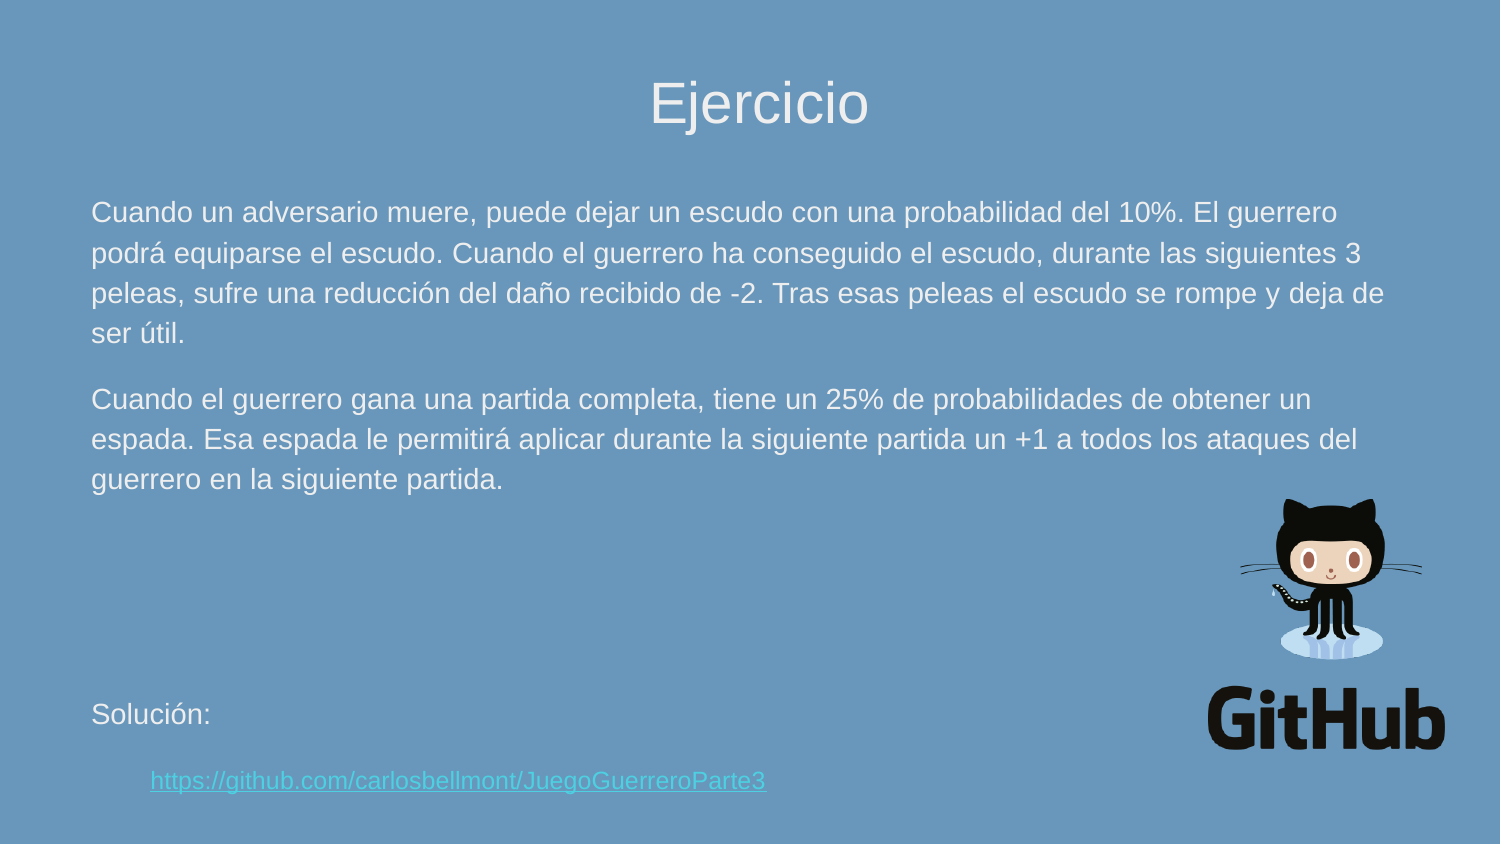

Cuando un adversario muere, puede dejar un escudo con una probabilidad del 10%. El guerrero podrá equiparse el escudo. Cuando el guerrero ha conseguido el escudo, durante las siguientes 3 peleas, sufre una reducción del daño recibido de -2. Tras esas peleas el escudo se rompe y deja de ser útil.
Cuando el guerrero gana una partida completa, tiene un 25% de probabilidades de obtener un espada. Esa espada le permitirá aplicar durante la siguiente partida un +1 a todos los ataques del guerrero en la siguiente partida.
https://github.com/carlosbellmont/JuegoGuerreroParte3